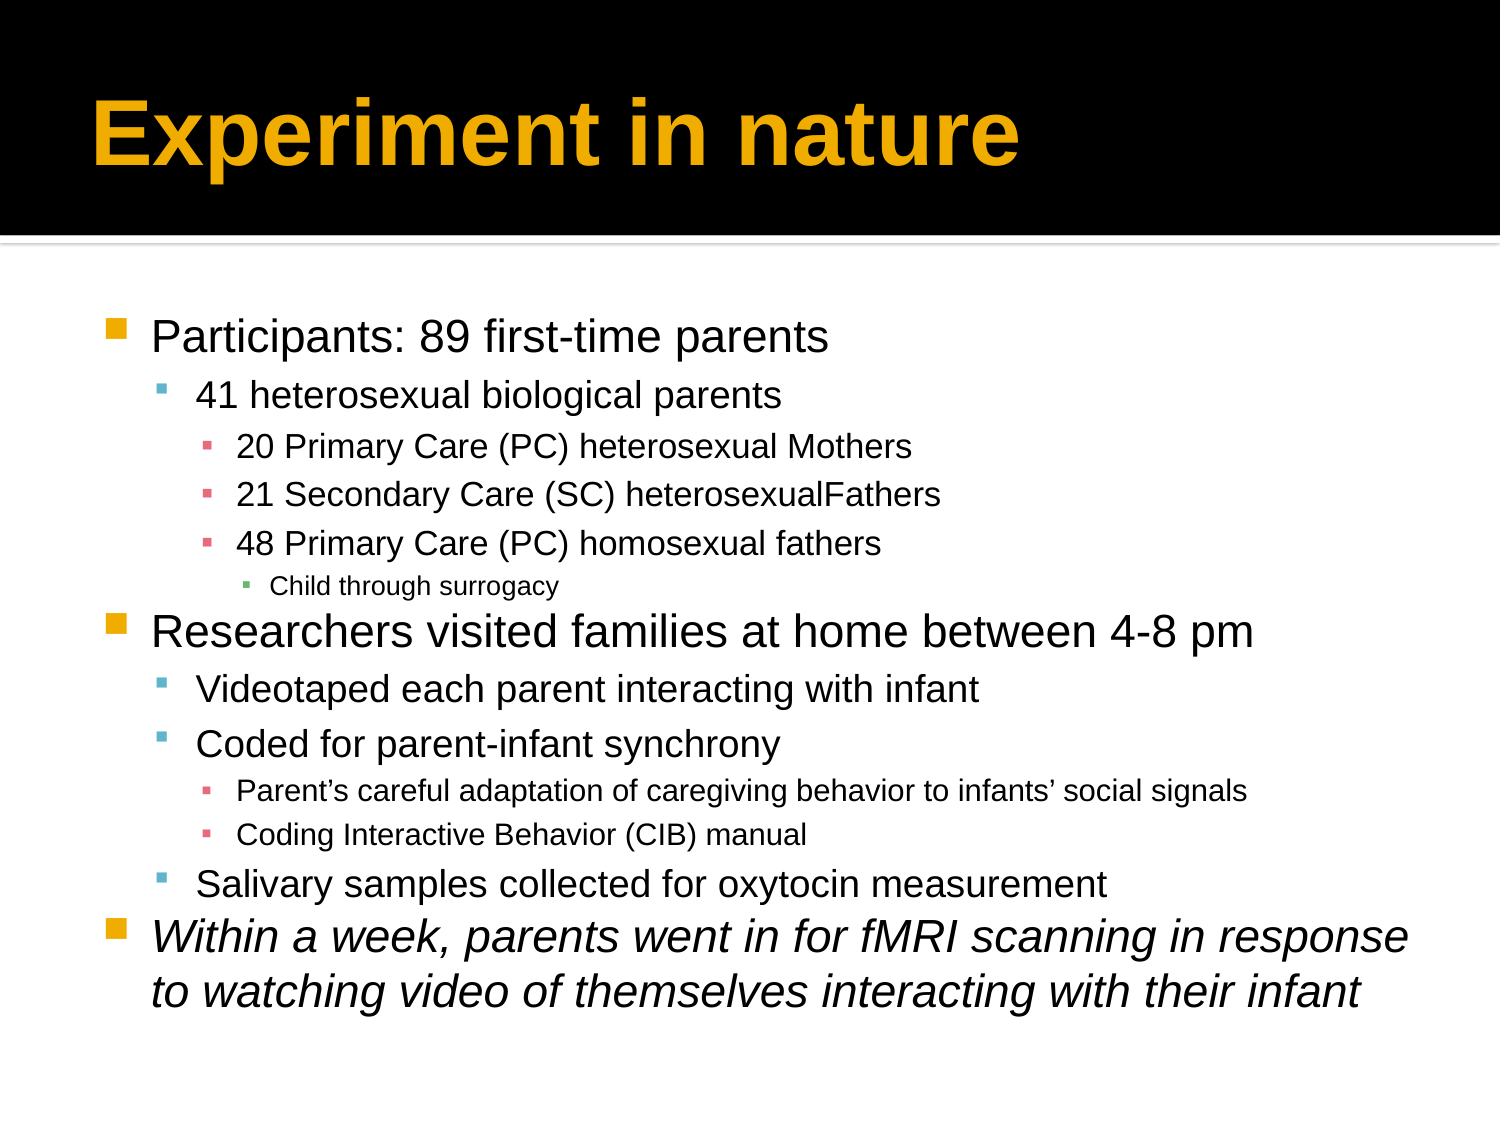

# Experiment in nature
Participants: 89 first-time parents
41 heterosexual biological parents
20 Primary Care (PC) heterosexual Mothers
21 Secondary Care (SC) heterosexualFathers
48 Primary Care (PC) homosexual fathers
Child through surrogacy
Researchers visited families at home between 4-8 pm
Videotaped each parent interacting with infant
Coded for parent-infant synchrony
Parent’s careful adaptation of caregiving behavior to infants’ social signals
Coding Interactive Behavior (CIB) manual
Salivary samples collected for oxytocin measurement
Within a week, parents went in for fMRI scanning in response to watching video of themselves interacting with their infant